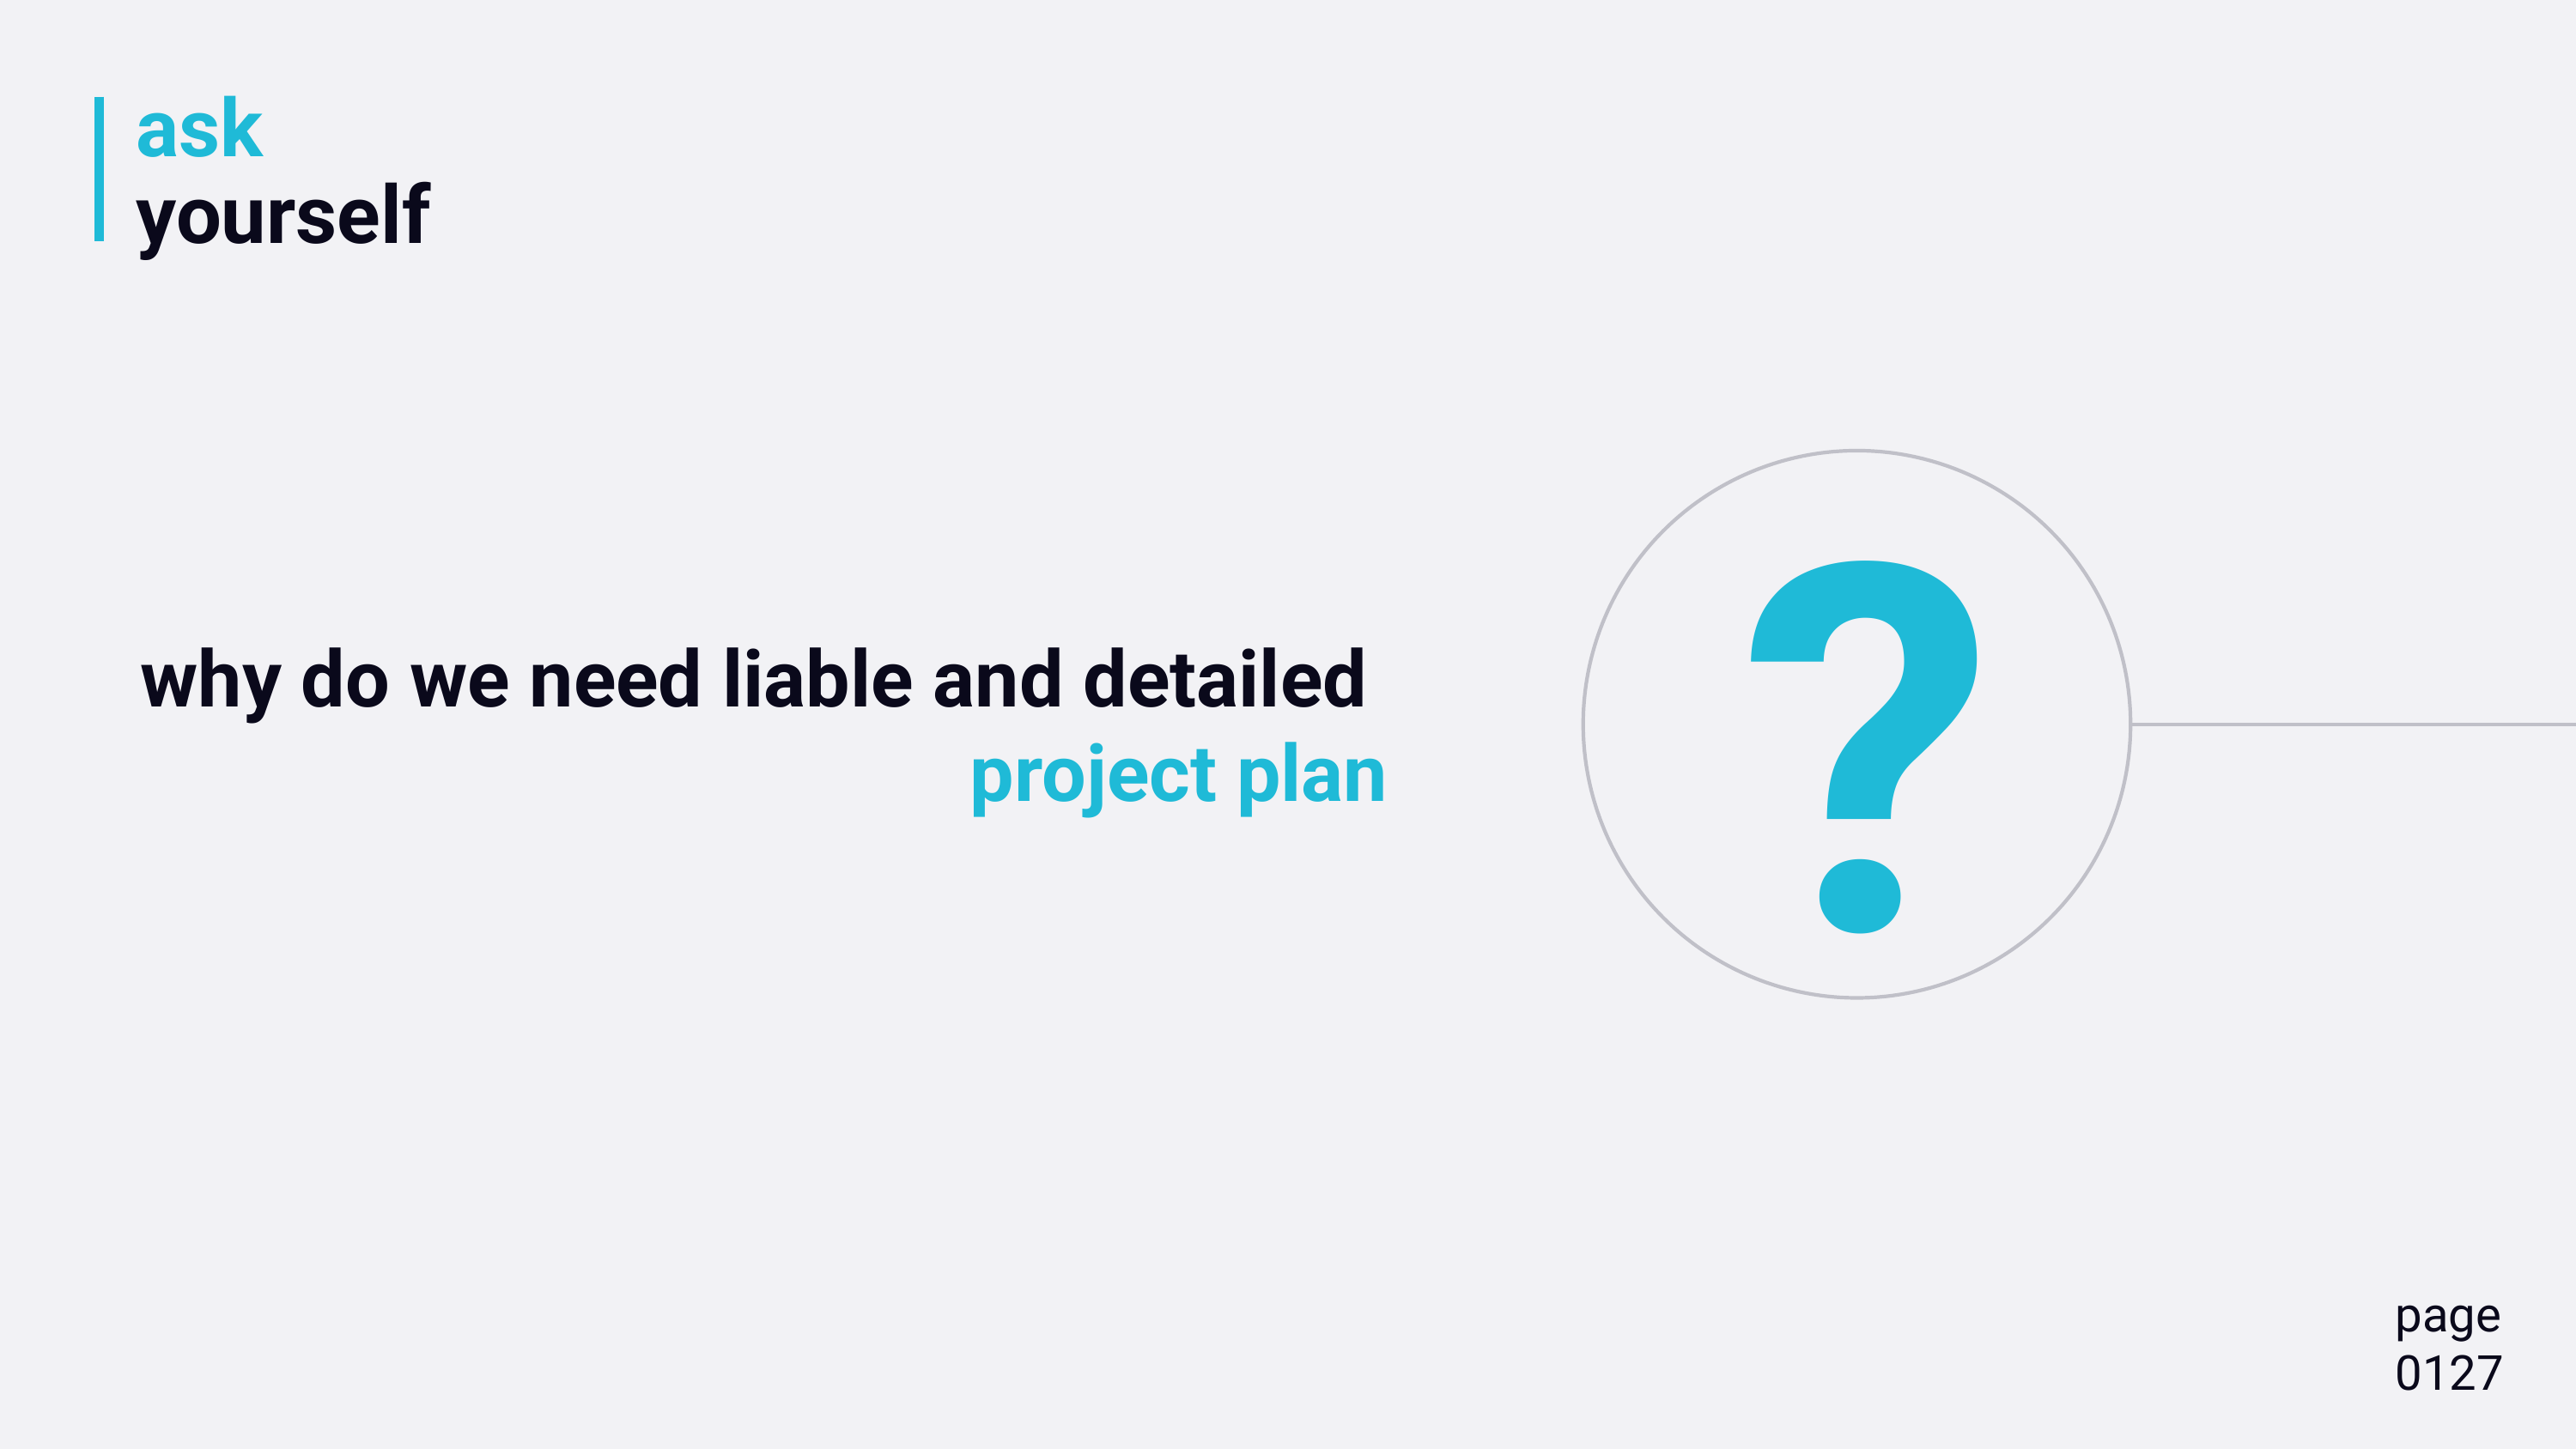

# ask yourself
?

why do we need liable and detailed
project plan
page
0127